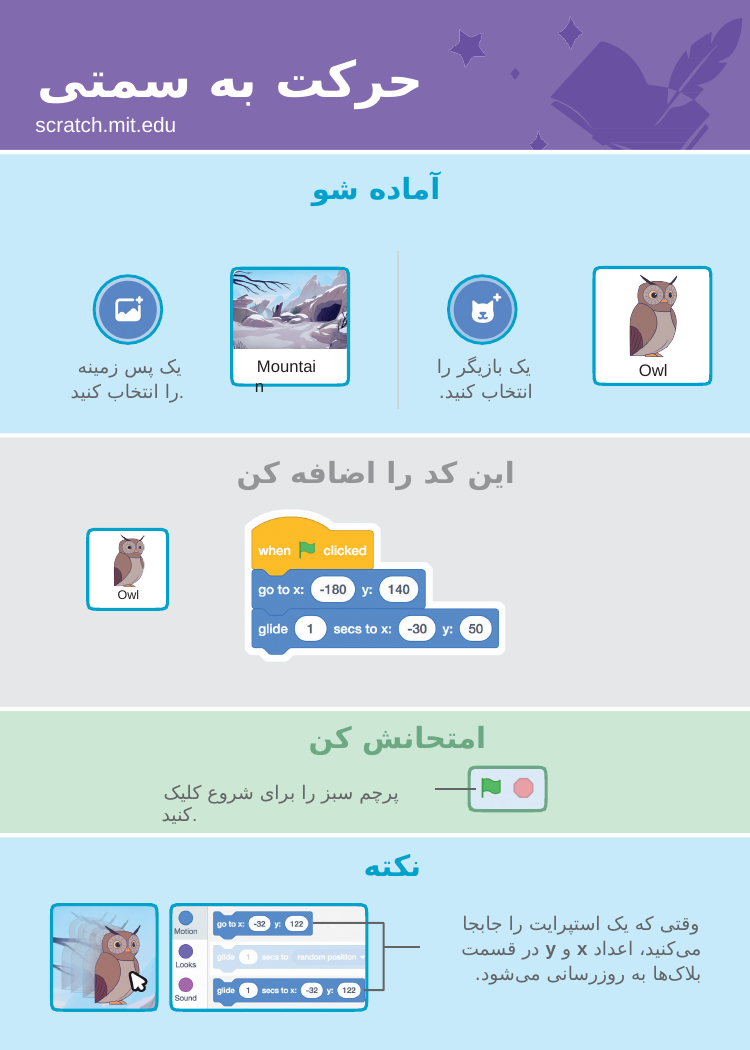

# حرکت به سمتی scratch.mit.edu

آماده شو

یک بازیگر را انتخاب کنید.
یک پس زمینه را انتخاب کنید.
Mountain
Owl

این کد را اضافه کن

Owl

امتحانش کن

پرچم سبز را برای شروع کلیک کنید.

نکته

وقتی که یک استپرایت را جابجا می‌کنید، اعداد x و y در قسمت بلاک‌ها به روزرسانی می‌شود.

ساخت داستان